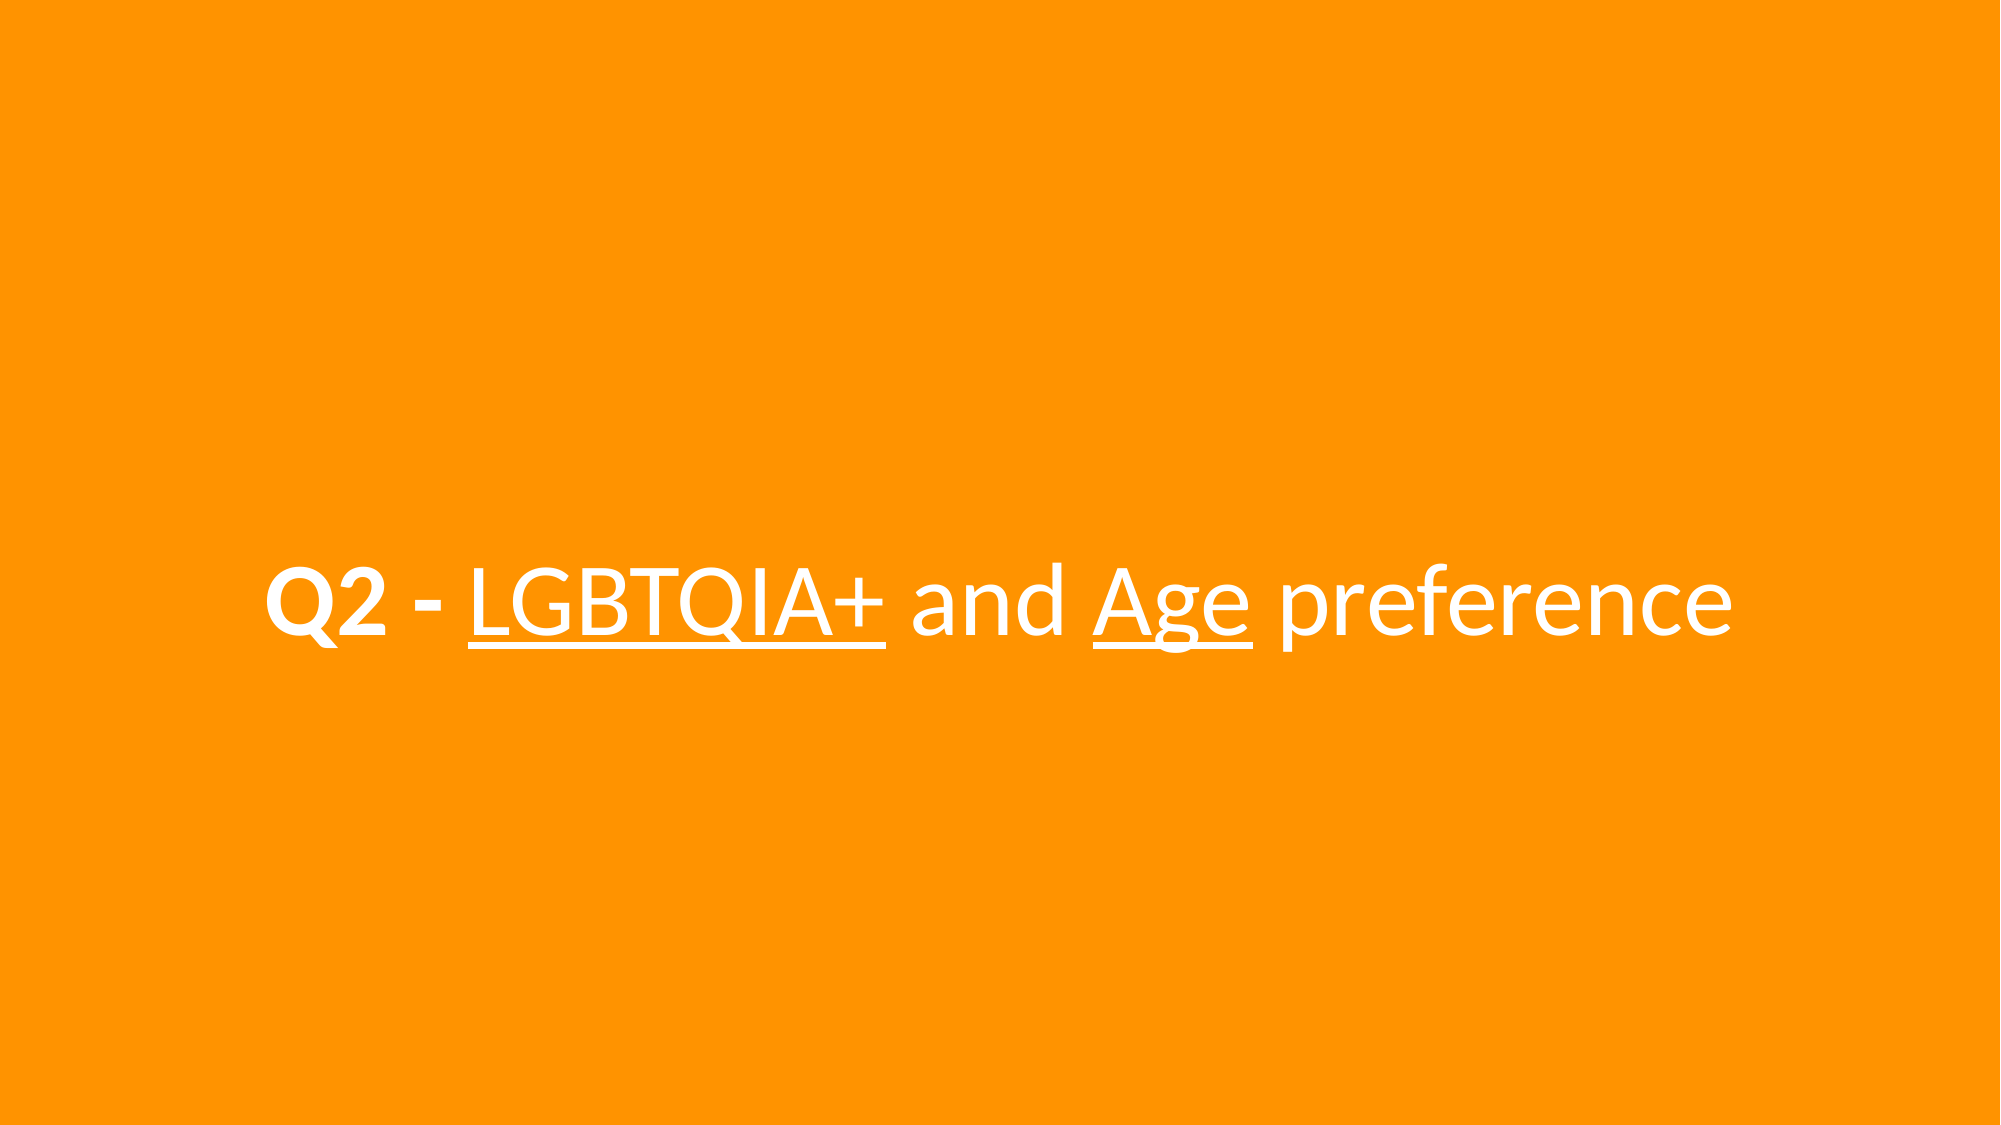

Group Members
Q2 - LGBTQIA+ and Age preference